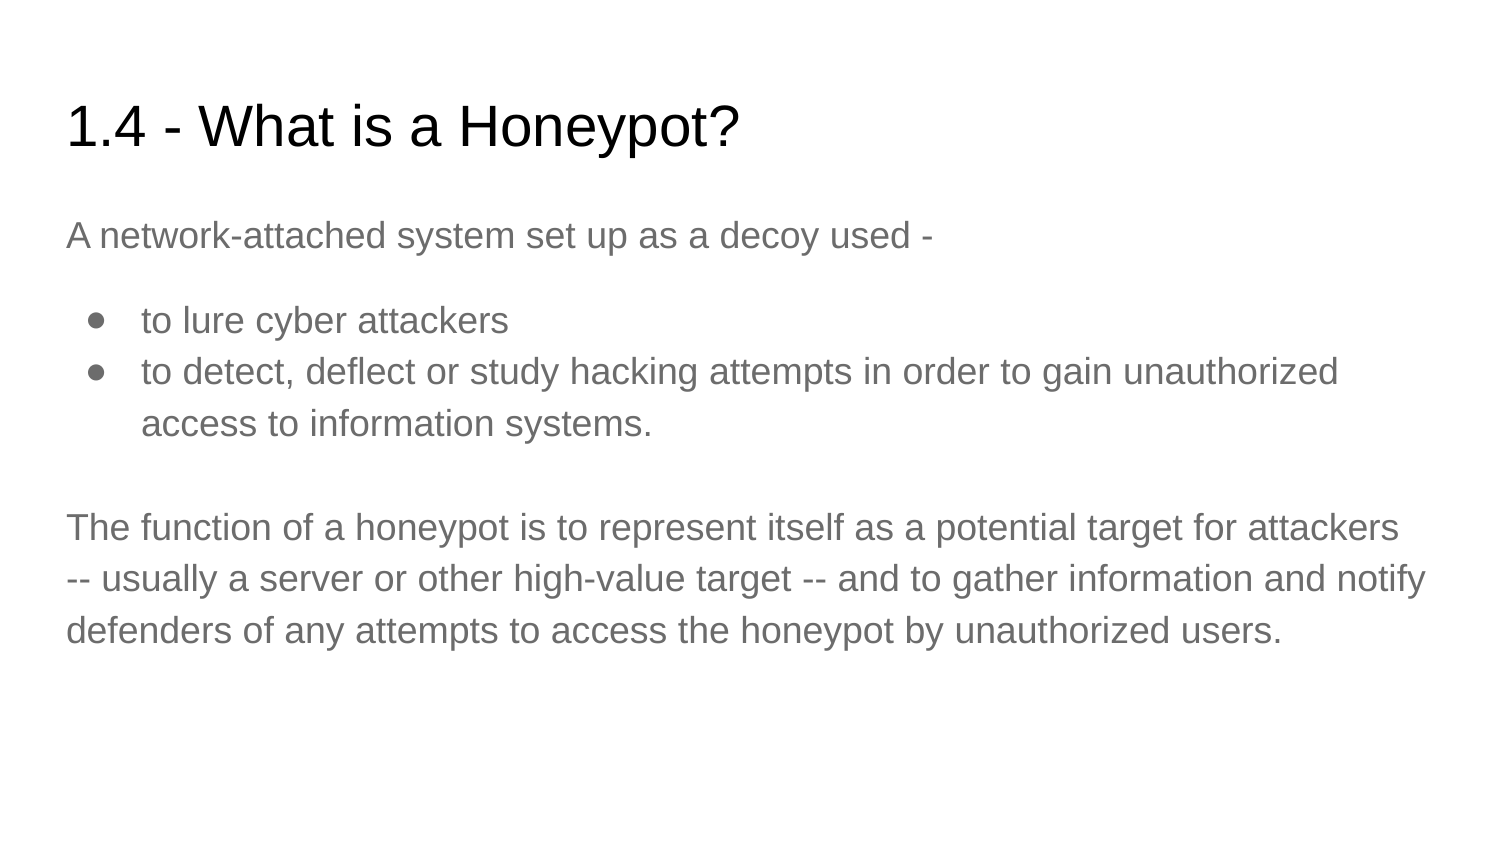

# 1.4 - What is a Honeypot?
A network-attached system set up as a decoy used -
to lure cyber attackers
to detect, deflect or study hacking attempts in order to gain unauthorized access to information systems.

The function of a honeypot is to represent itself as a potential target for attackers -- usually a server or other high-value target -- and to gather information and notify defenders of any attempts to access the honeypot by unauthorized users.